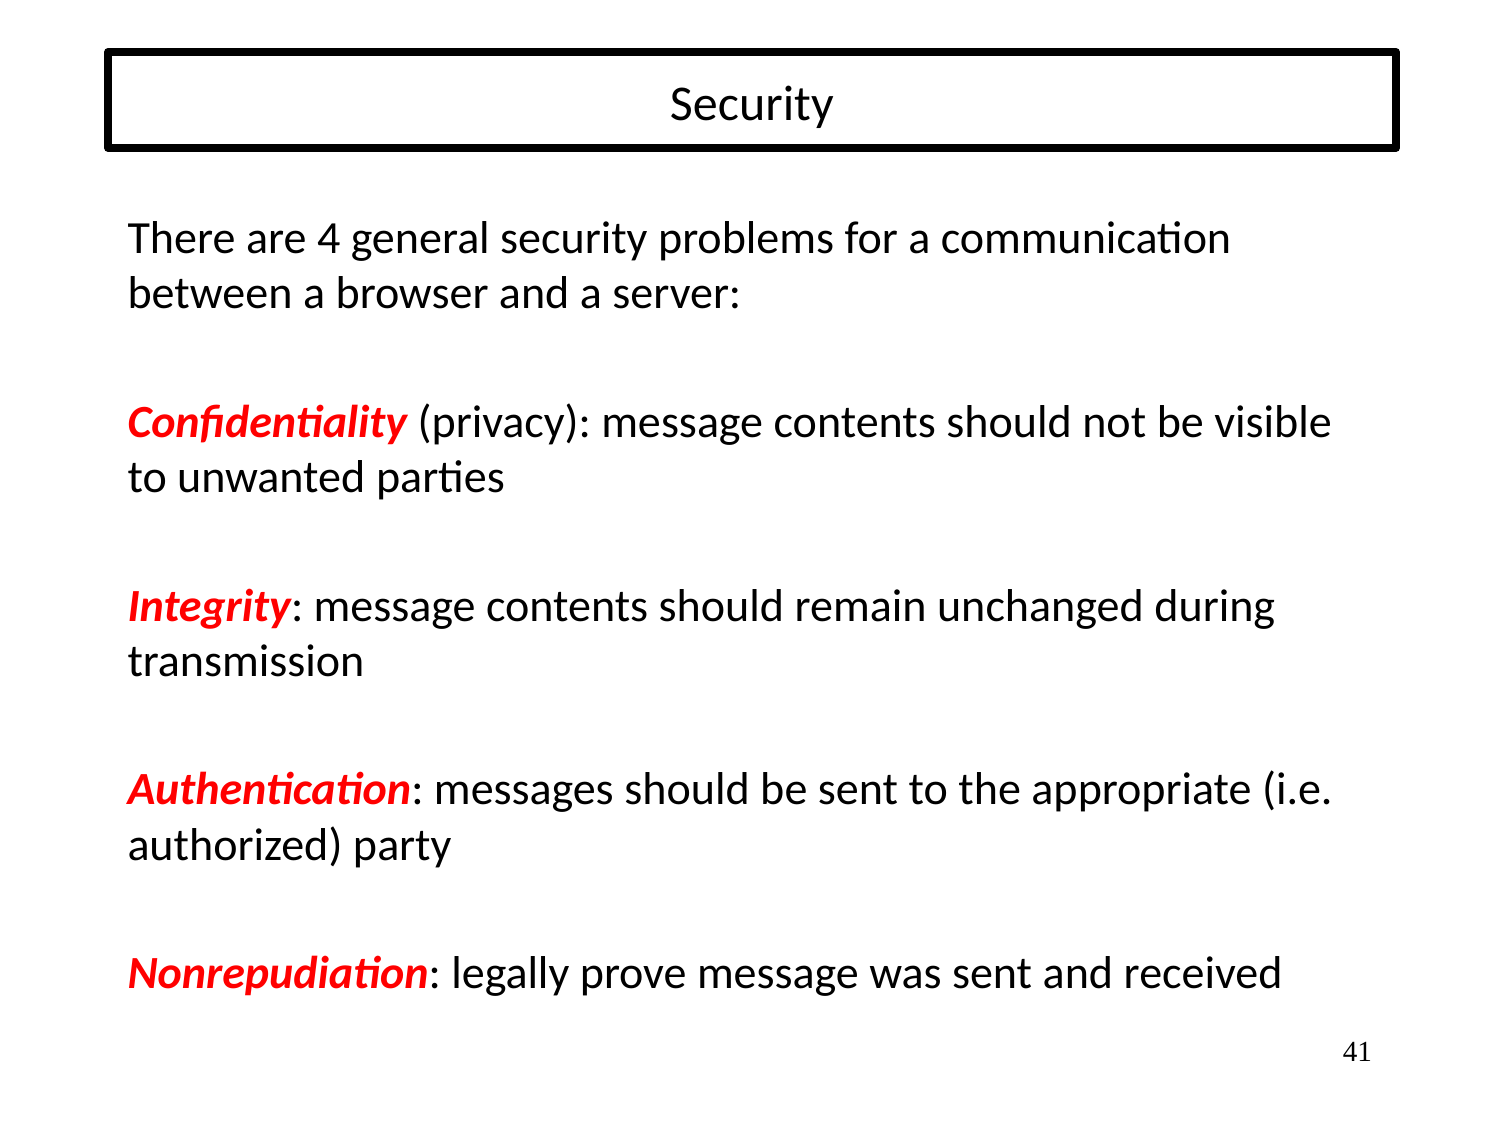

# Security
There are 4 general security problems for a communication between a browser and a server:

Confidentiality (privacy): message contents should not be visible to unwanted parties

Integrity: message contents should remain unchanged during transmission

Authentication: messages should be sent to the appropriate (i.e. authorized) party

Nonrepudiation: legally prove message was sent and received

41